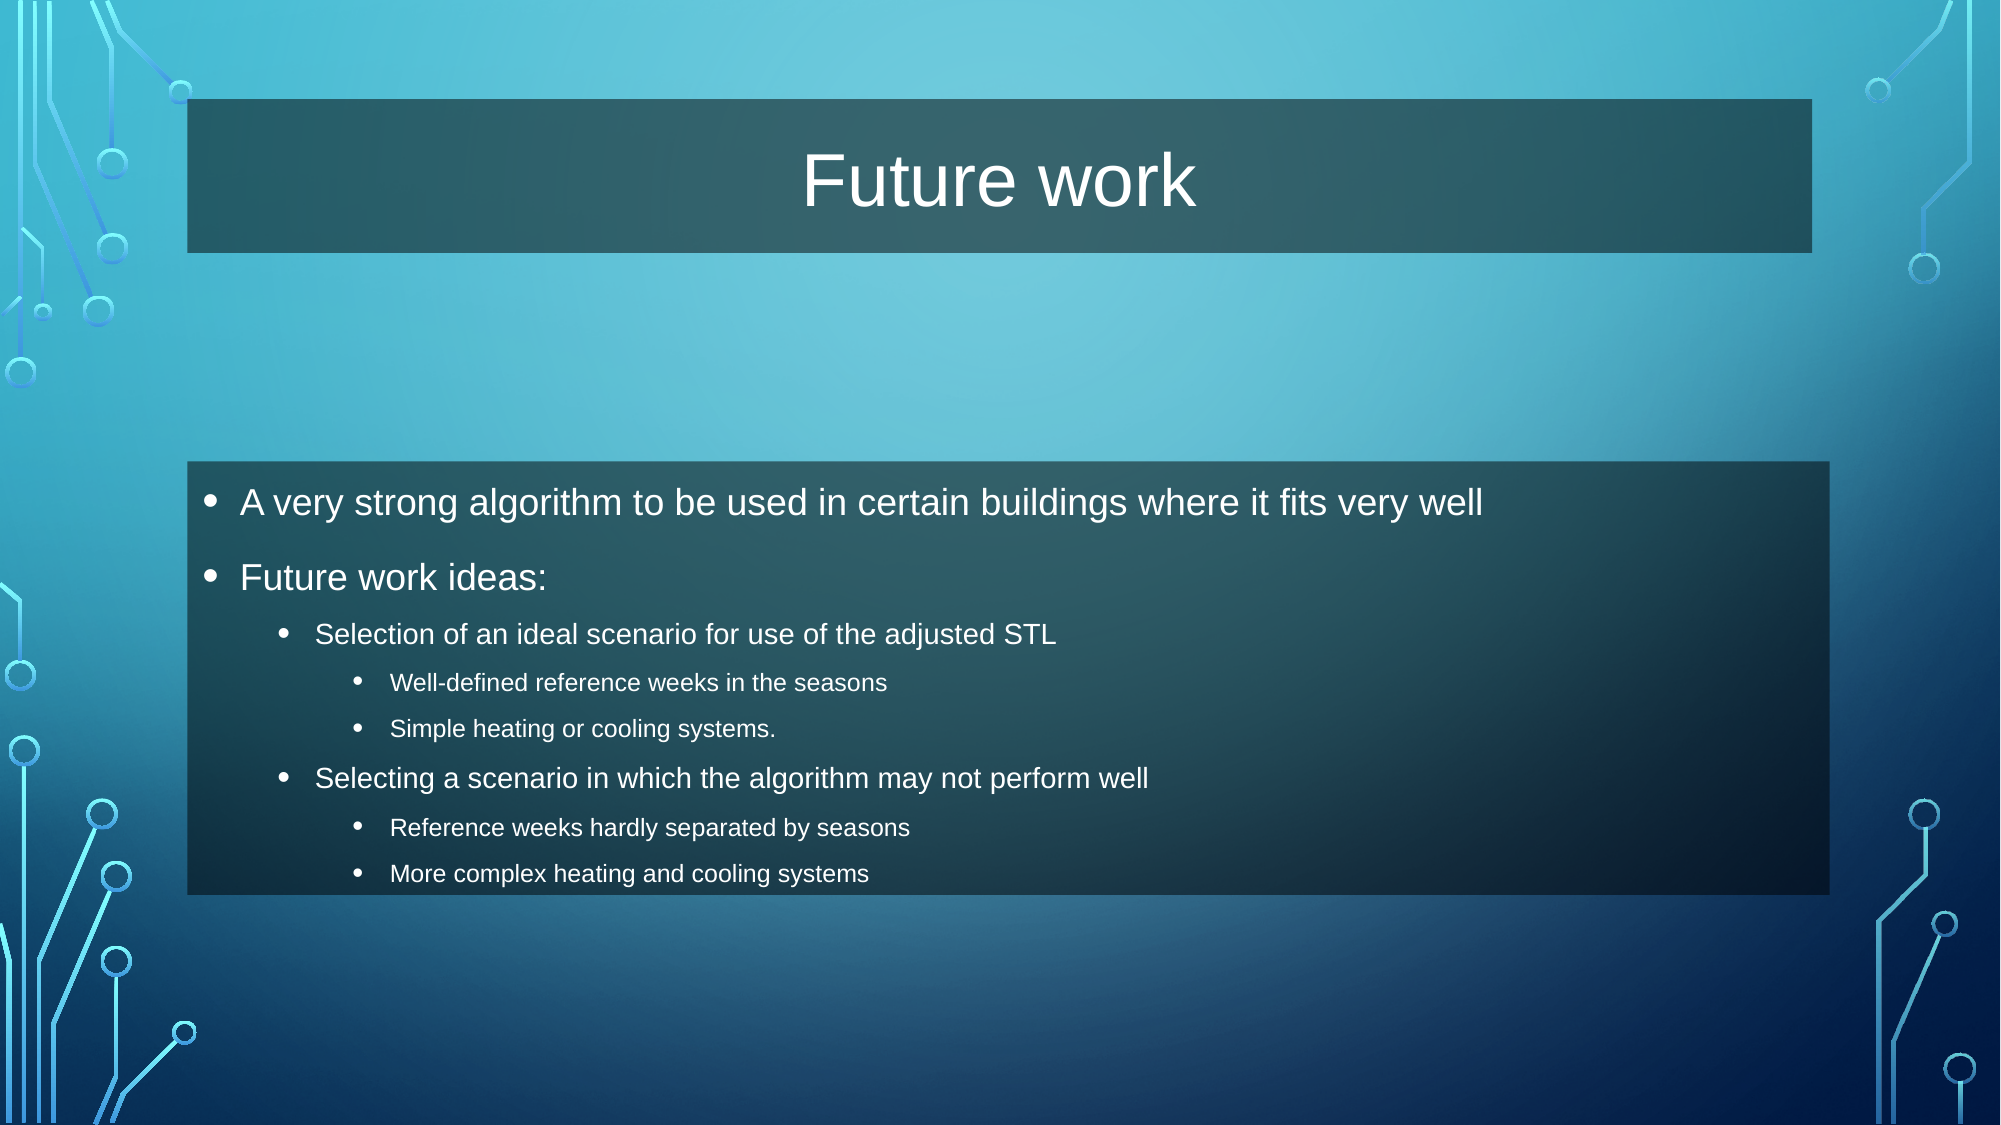

# Future work
A very strong algorithm to be used in certain buildings where it fits very well
Future work ideas:
Selection of an ideal scenario for use of the adjusted STL
Well-defined reference weeks in the seasons
Simple heating or cooling systems.
Selecting a scenario in which the algorithm may not perform well
Reference weeks hardly separated by seasons
More complex heating and cooling systems